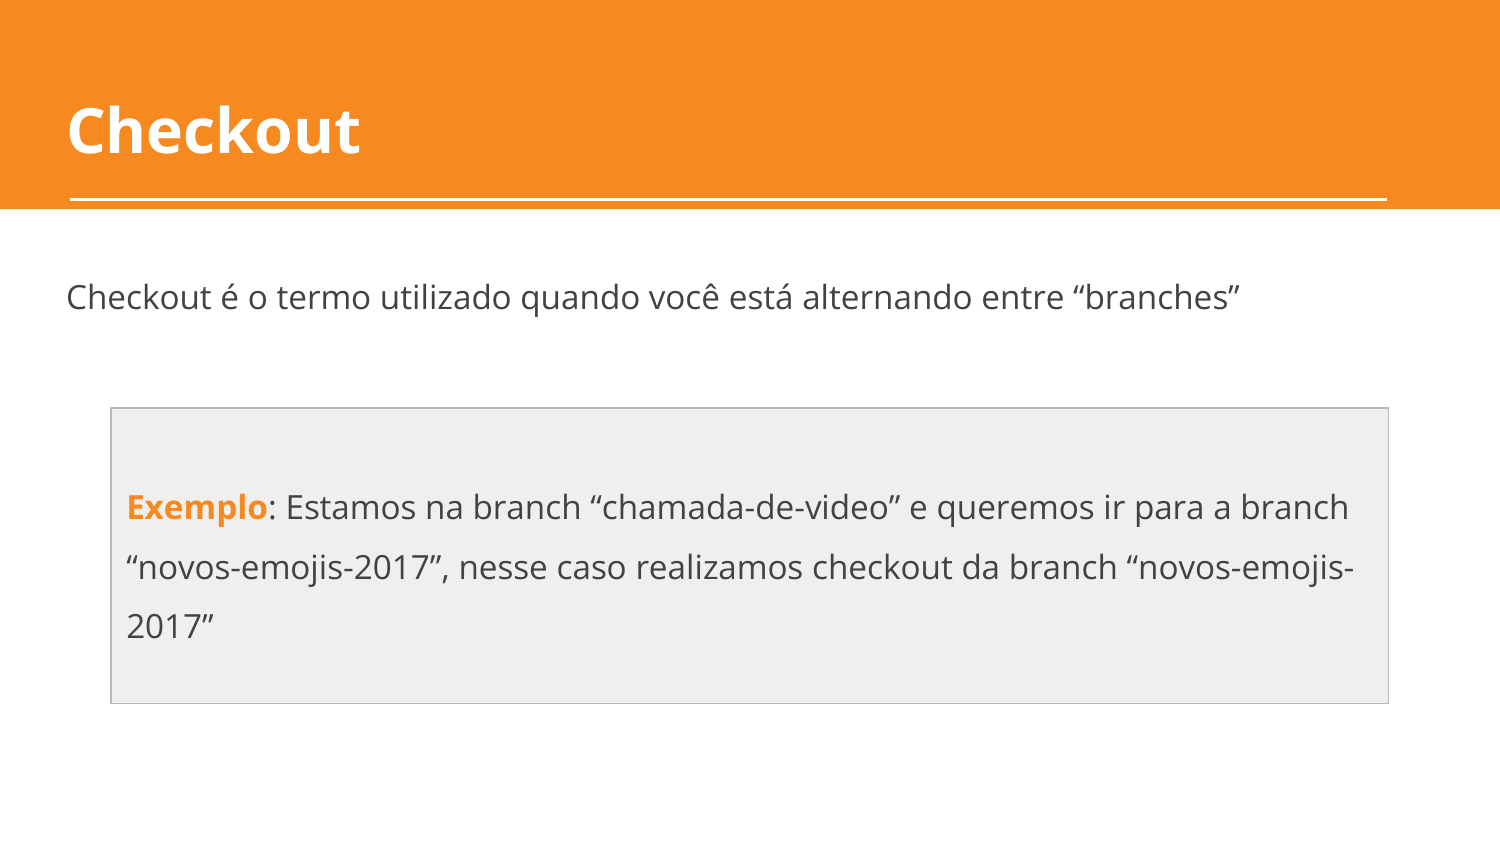

# Checkout
Checkout é o termo utilizado quando você está alternando entre “branches”

Exemplo: Estamos na branch “chamada-de-video” e queremos ir para a branch “novos-emojis-2017”, nesse caso realizamos checkout da branch “novos-emojis-2017”